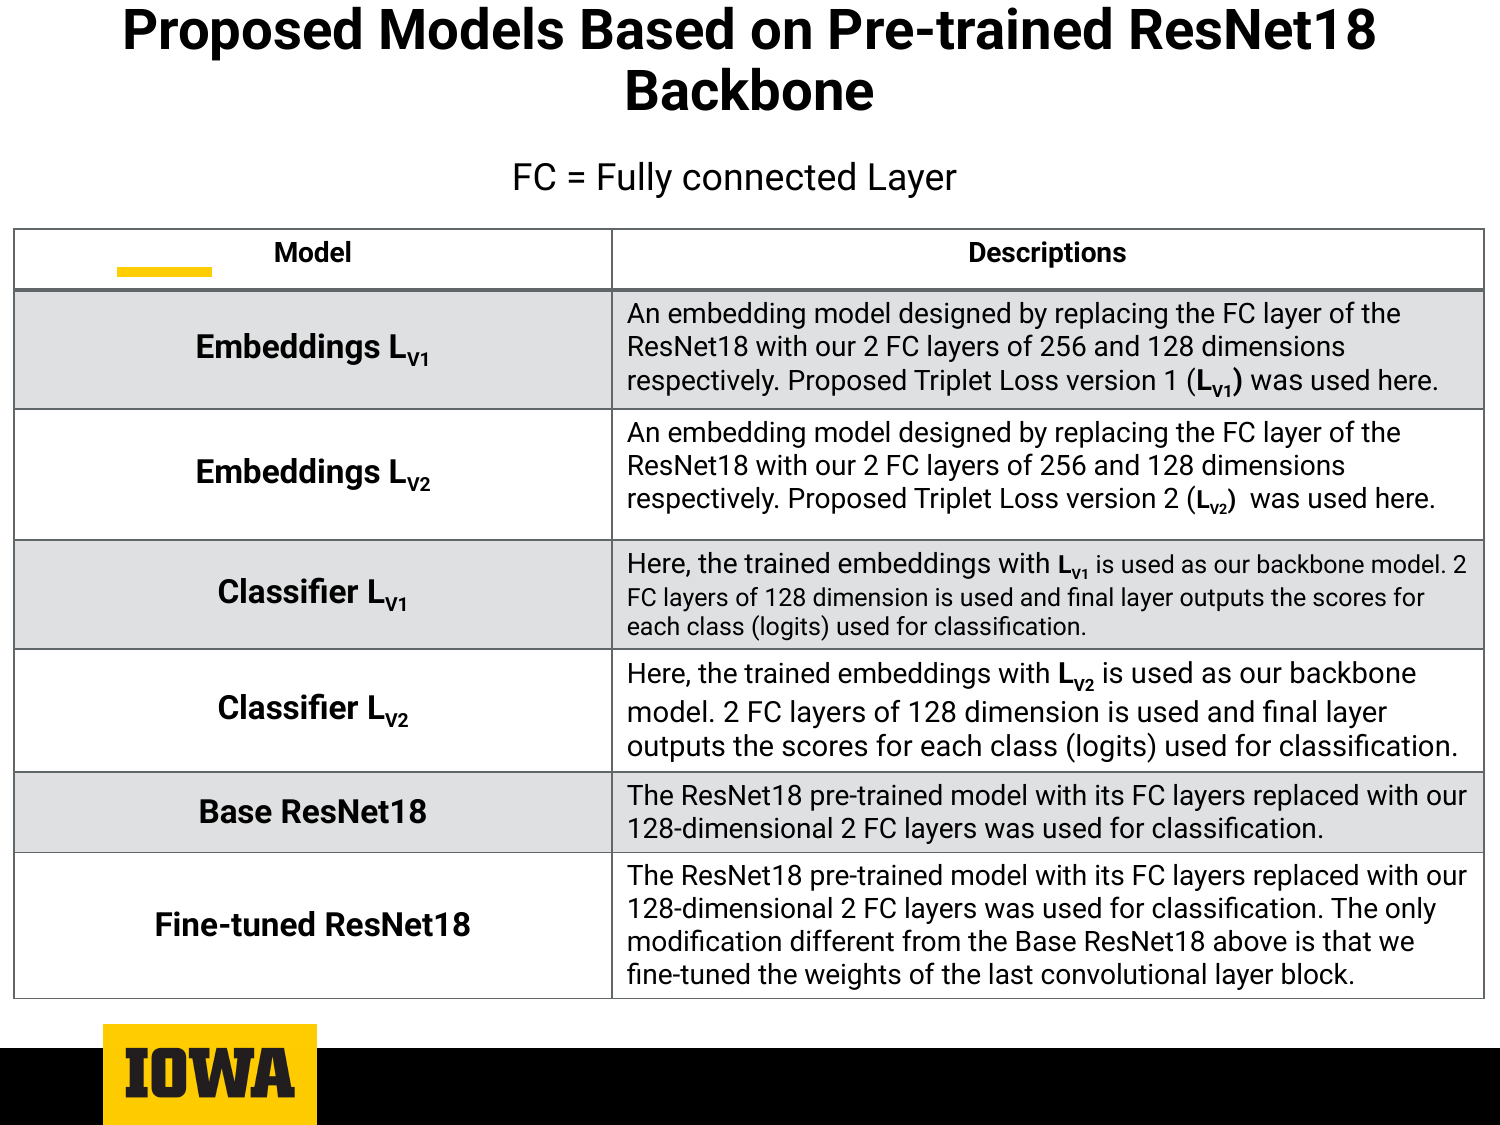

# Proposed Models Based on Pre-trained ResNet18 Backbone
FC = Fully connected Layer
| Model | Descriptions |
| --- | --- |
| Embeddings LV1 | An embedding model designed by replacing the FC layer of the ResNet18 with our 2 FC layers of 256 and 128 dimensions respectively. Proposed Triplet Loss version 1 (LV1) was used here. |
| Embeddings LV2 | An embedding model designed by replacing the FC layer of the ResNet18 with our 2 FC layers of 256 and 128 dimensions respectively. Proposed Triplet Loss version 2 (LV2) was used here. |
| Classifier LV1 | Here, the trained embeddings with LV1 is used as our backbone model. 2 FC layers of 128 dimension is used and final layer outputs the scores for each class (logits) used for classification. |
| Classifier LV2 | Here, the trained embeddings with LV2 is used as our backbone model. 2 FC layers of 128 dimension is used and final layer outputs the scores for each class (logits) used for classification. |
| Base ResNet18 | The ResNet18 pre-trained model with its FC layers replaced with our 128-dimensional 2 FC layers was used for classification. |
| Fine-tuned ResNet18 | The ResNet18 pre-trained model with its FC layers replaced with our 128-dimensional 2 FC layers was used for classification. The only modification different from the Base ResNet18 above is that we fine-tuned the weights of the last convolutional layer block. |